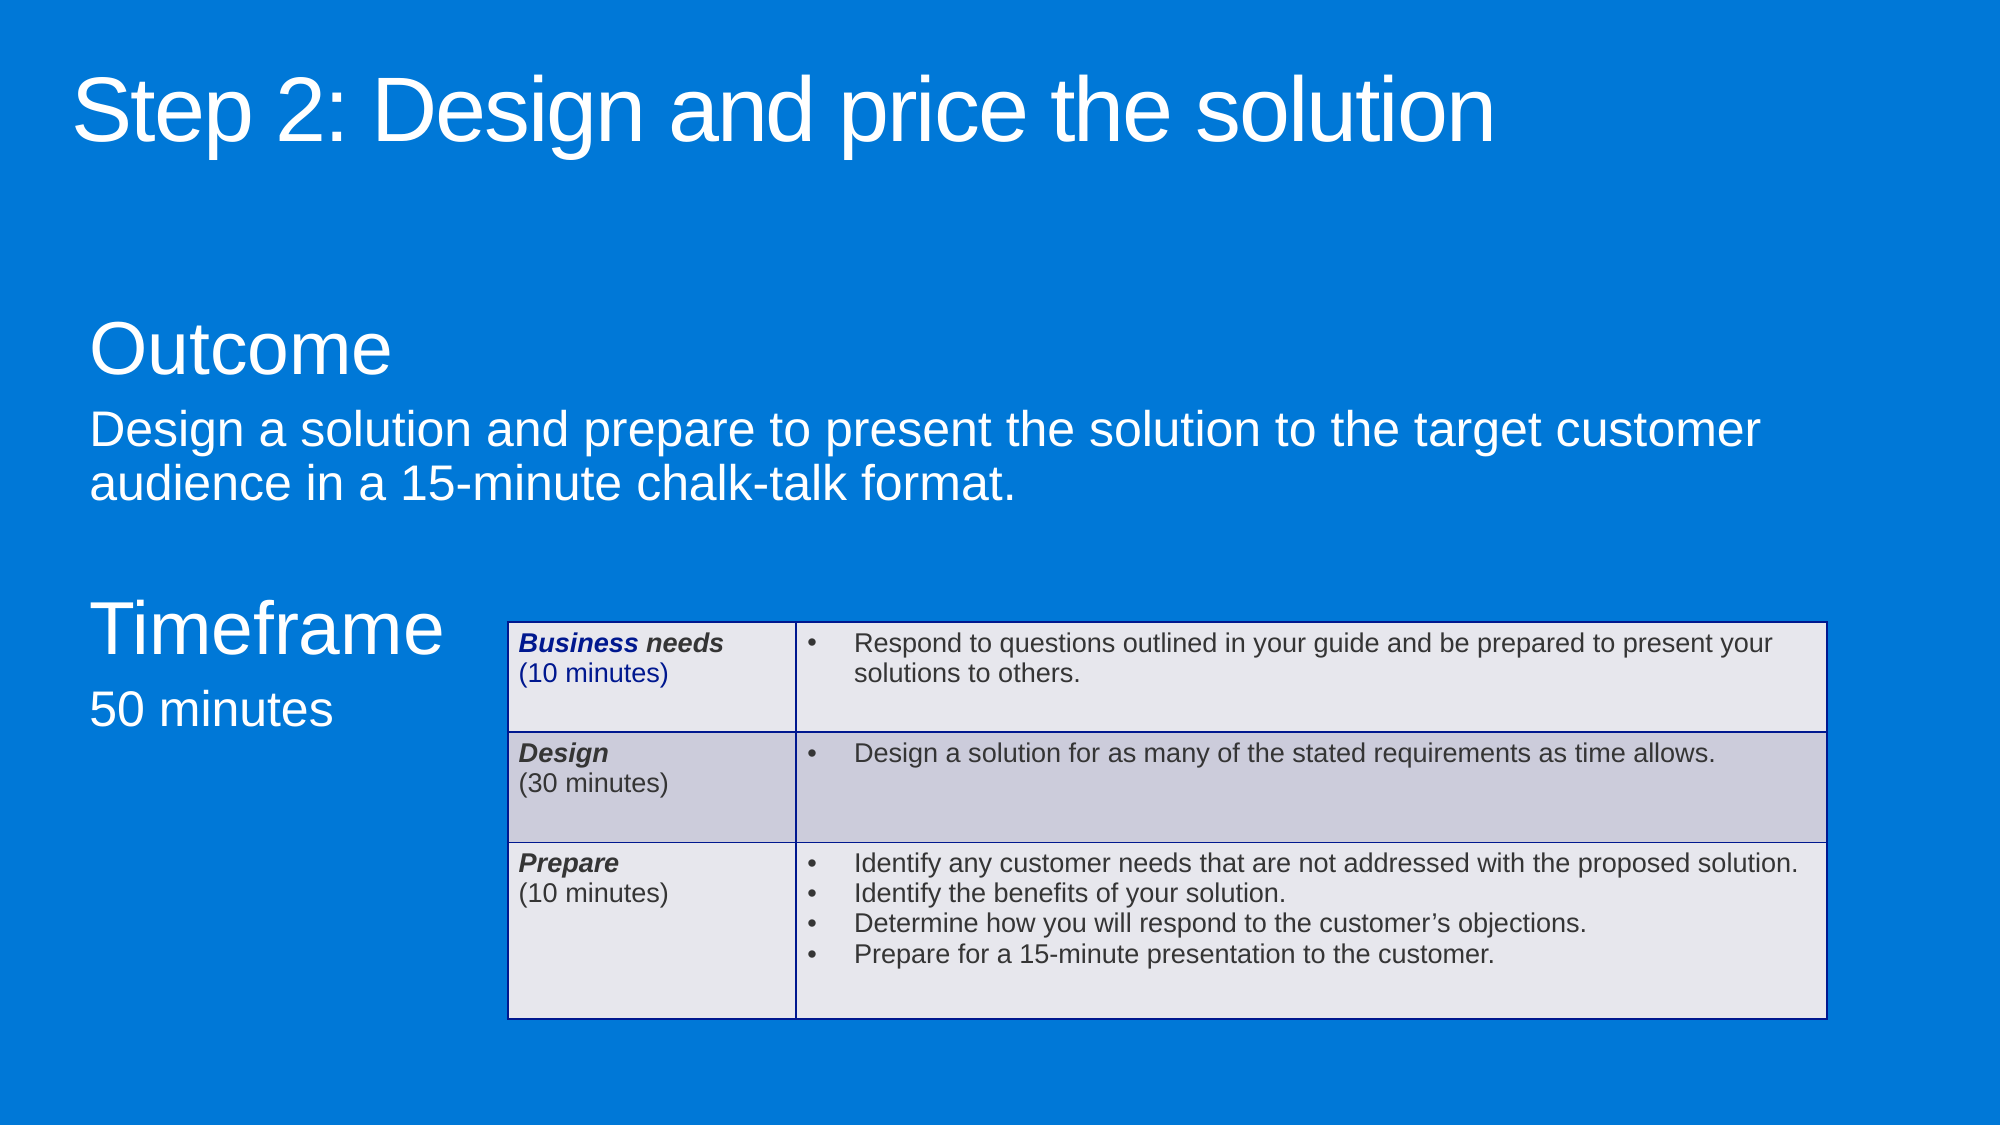

# Step 2: Design and price the solution
Outcome
Design a solution and prepare to present the solution to the target customer audience in a 15-minute chalk-talk format.

Timeframe
50 minutes
| Business needs (10 minutes) | Respond to questions outlined in your guide and be prepared to present your solutions to others. |
| --- | --- |
| Design (30 minutes) | Design a solution for as many of the stated requirements as time allows. |
| Prepare (10 minutes) | Identify any customer needs that are not addressed with the proposed solution. Identify the benefits of your solution. Determine how you will respond to the customer’s objections. Prepare for a 15-minute presentation to the customer. |